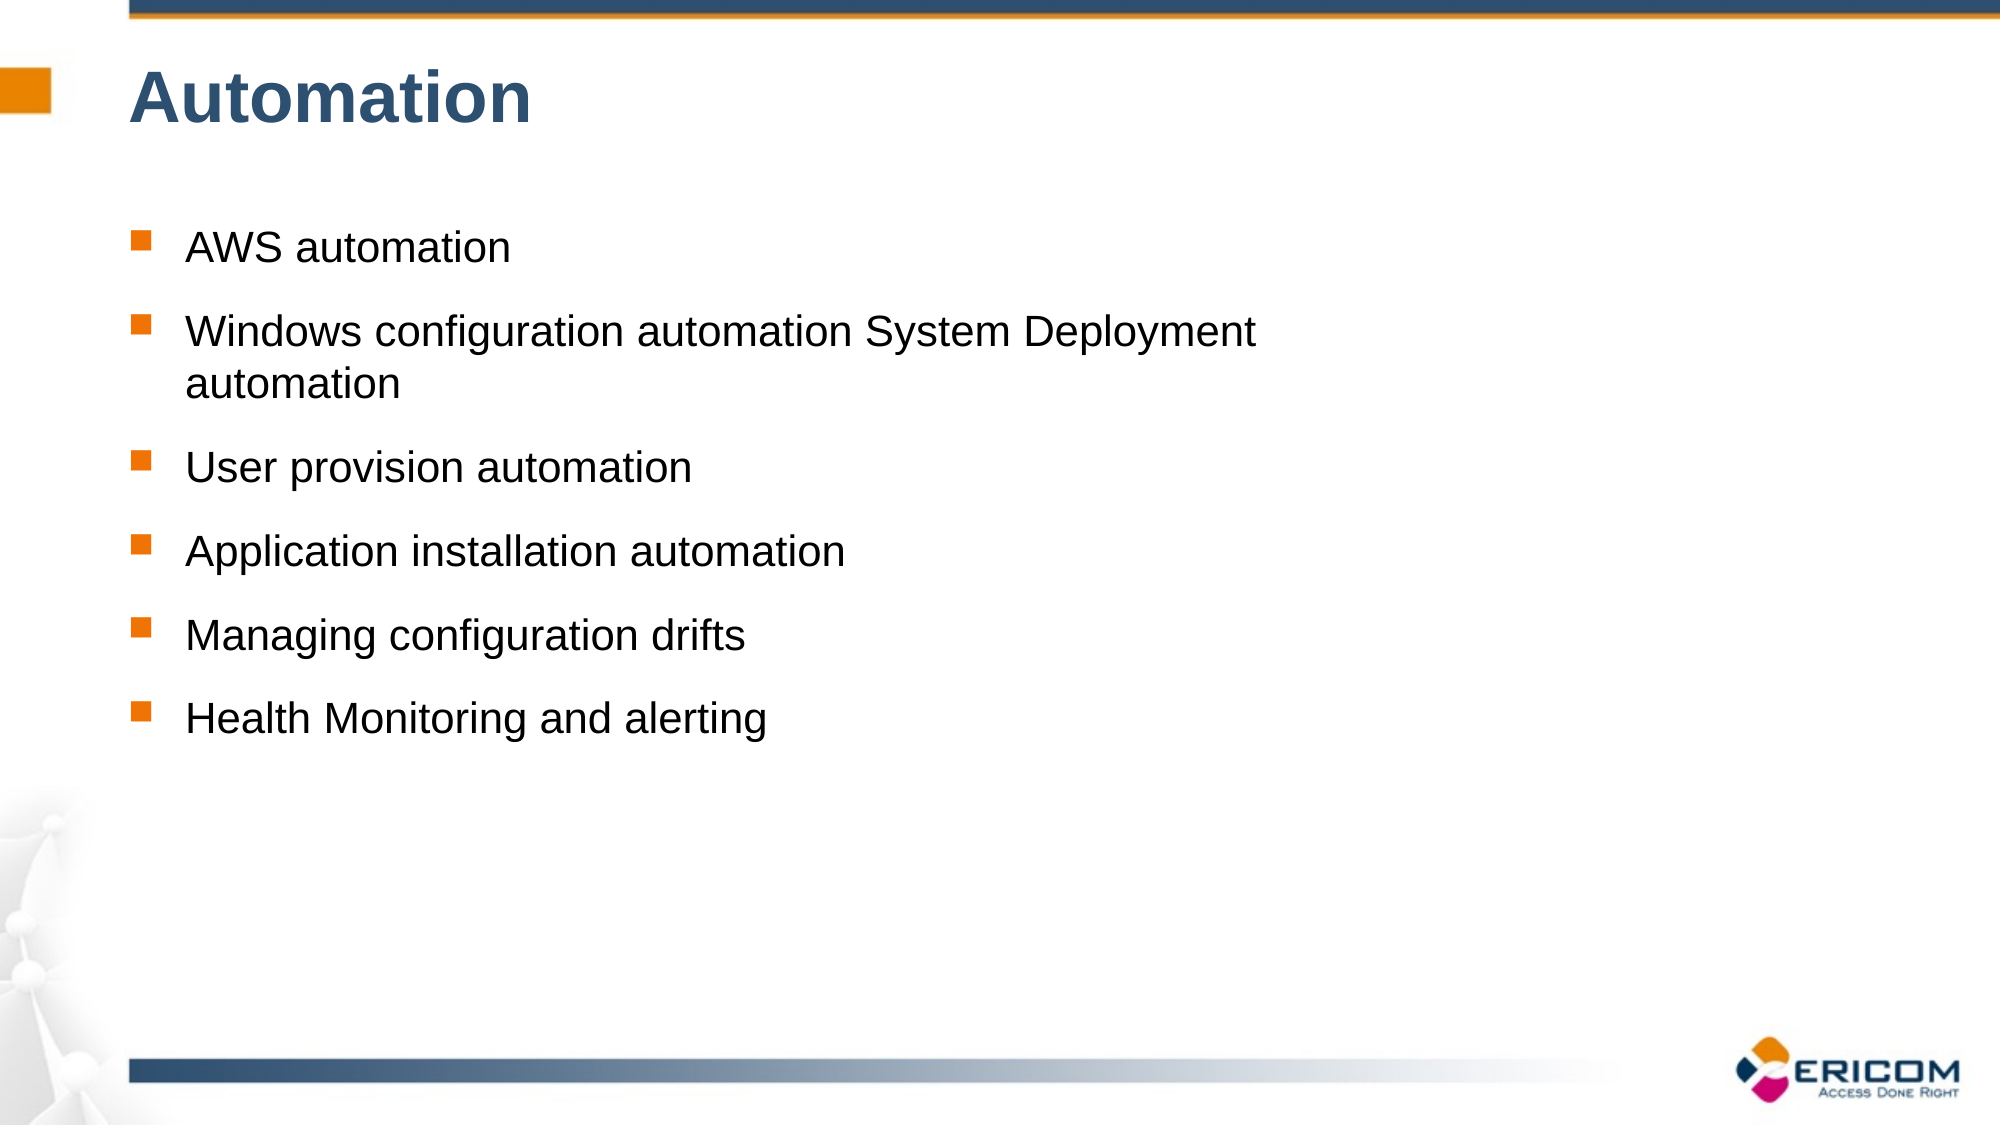

# Automation
AWS automation
Windows configuration automation System Deployment automation
User provision automation
Application installation automation
Managing configuration drifts
Health Monitoring and alerting